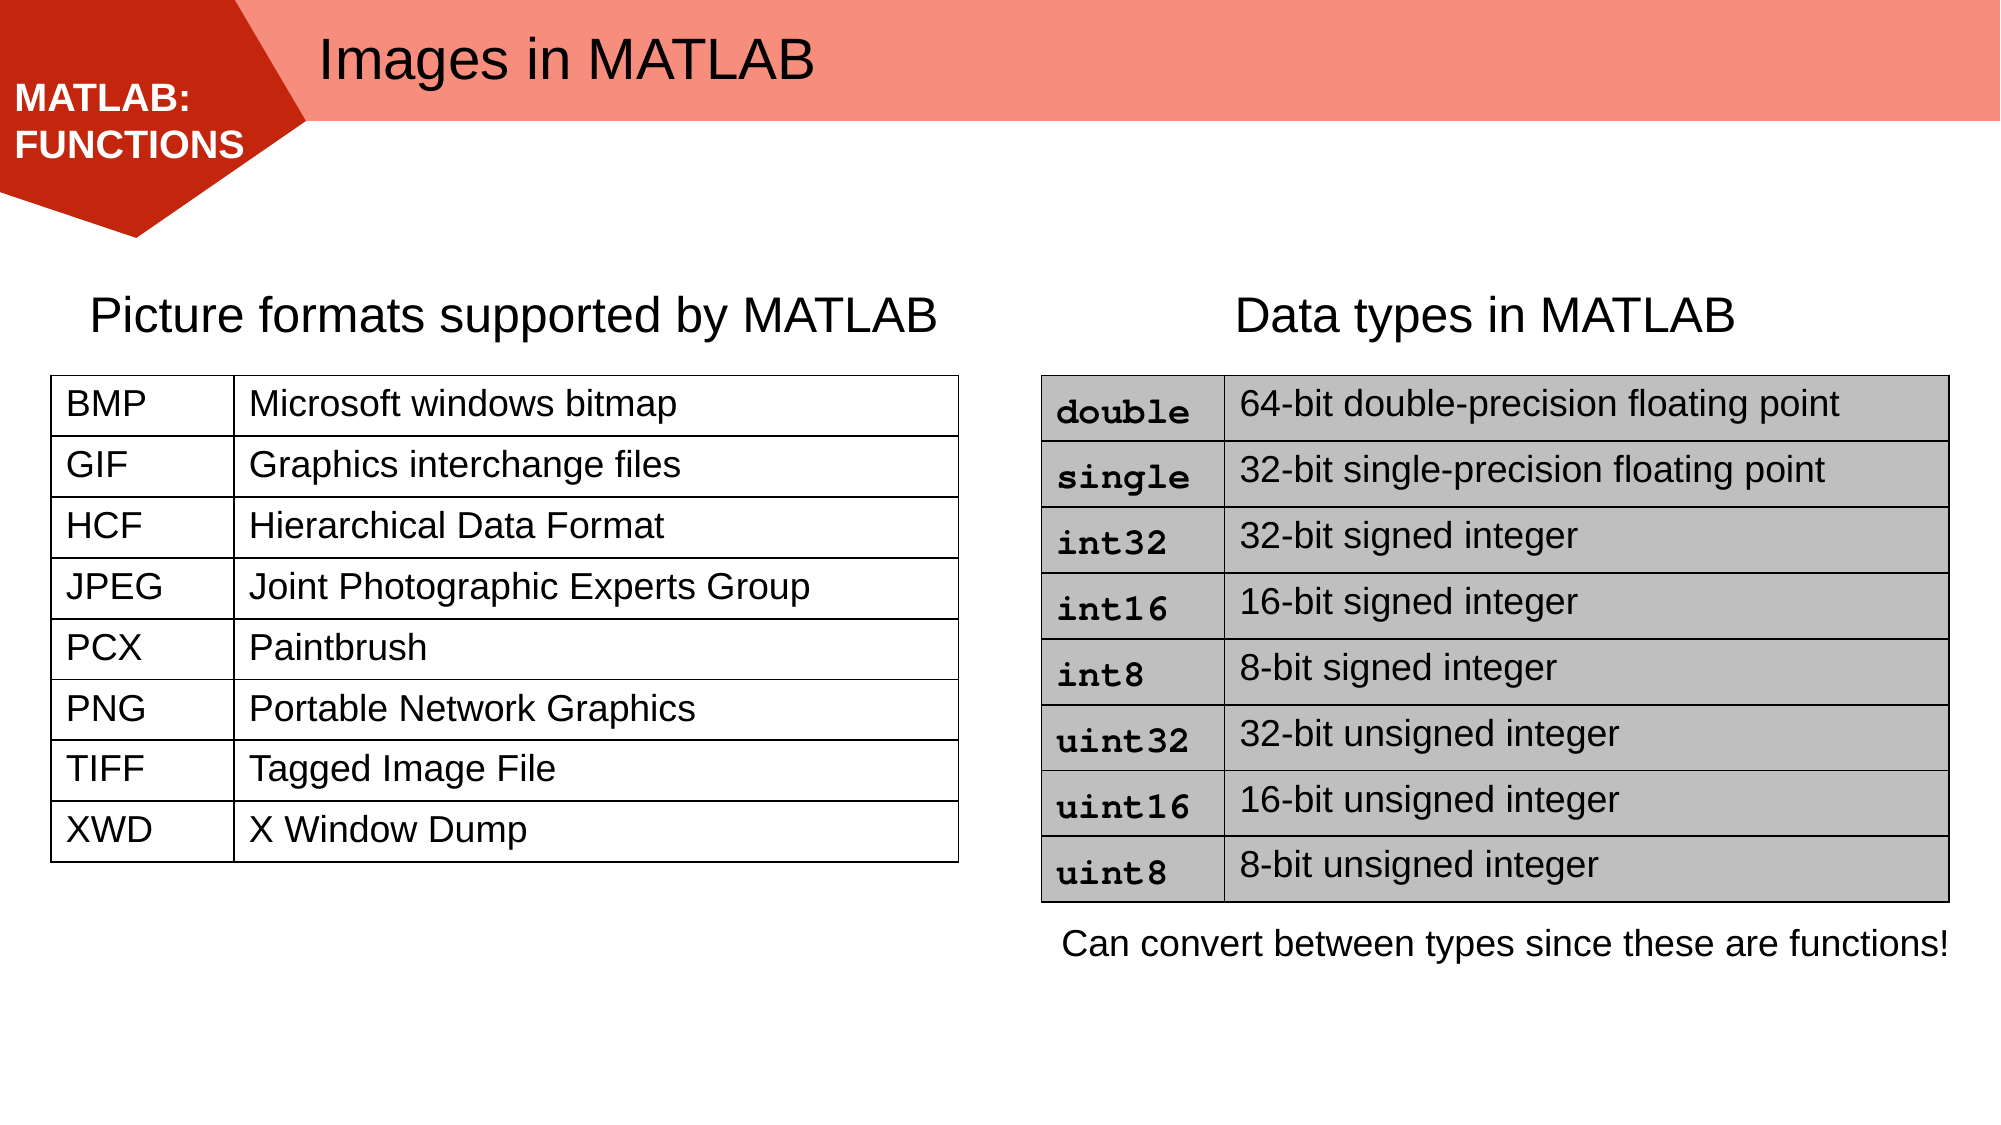

Images in MATLAB
Picture formats supported by MATLAB
Data types in MATLAB
| BMP | Microsoft windows bitmap |
| --- | --- |
| GIF | Graphics interchange files |
| HCF | Hierarchical Data Format |
| JPEG | Joint Photographic Experts Group |
| PCX | Paintbrush |
| PNG | Portable Network Graphics |
| TIFF | Tagged Image File |
| XWD | X Window Dump |
| double | 64-bit double-precision floating point |
| --- | --- |
| single | 32-bit single-precision floating point |
| int32 | 32-bit signed integer |
| int16 | 16-bit signed integer |
| int8 | 8-bit signed integer |
| uint32 | 32-bit unsigned integer |
| uint16 | 16-bit unsigned integer |
| uint8 | 8-bit unsigned integer |
Can convert between types since these are functions!